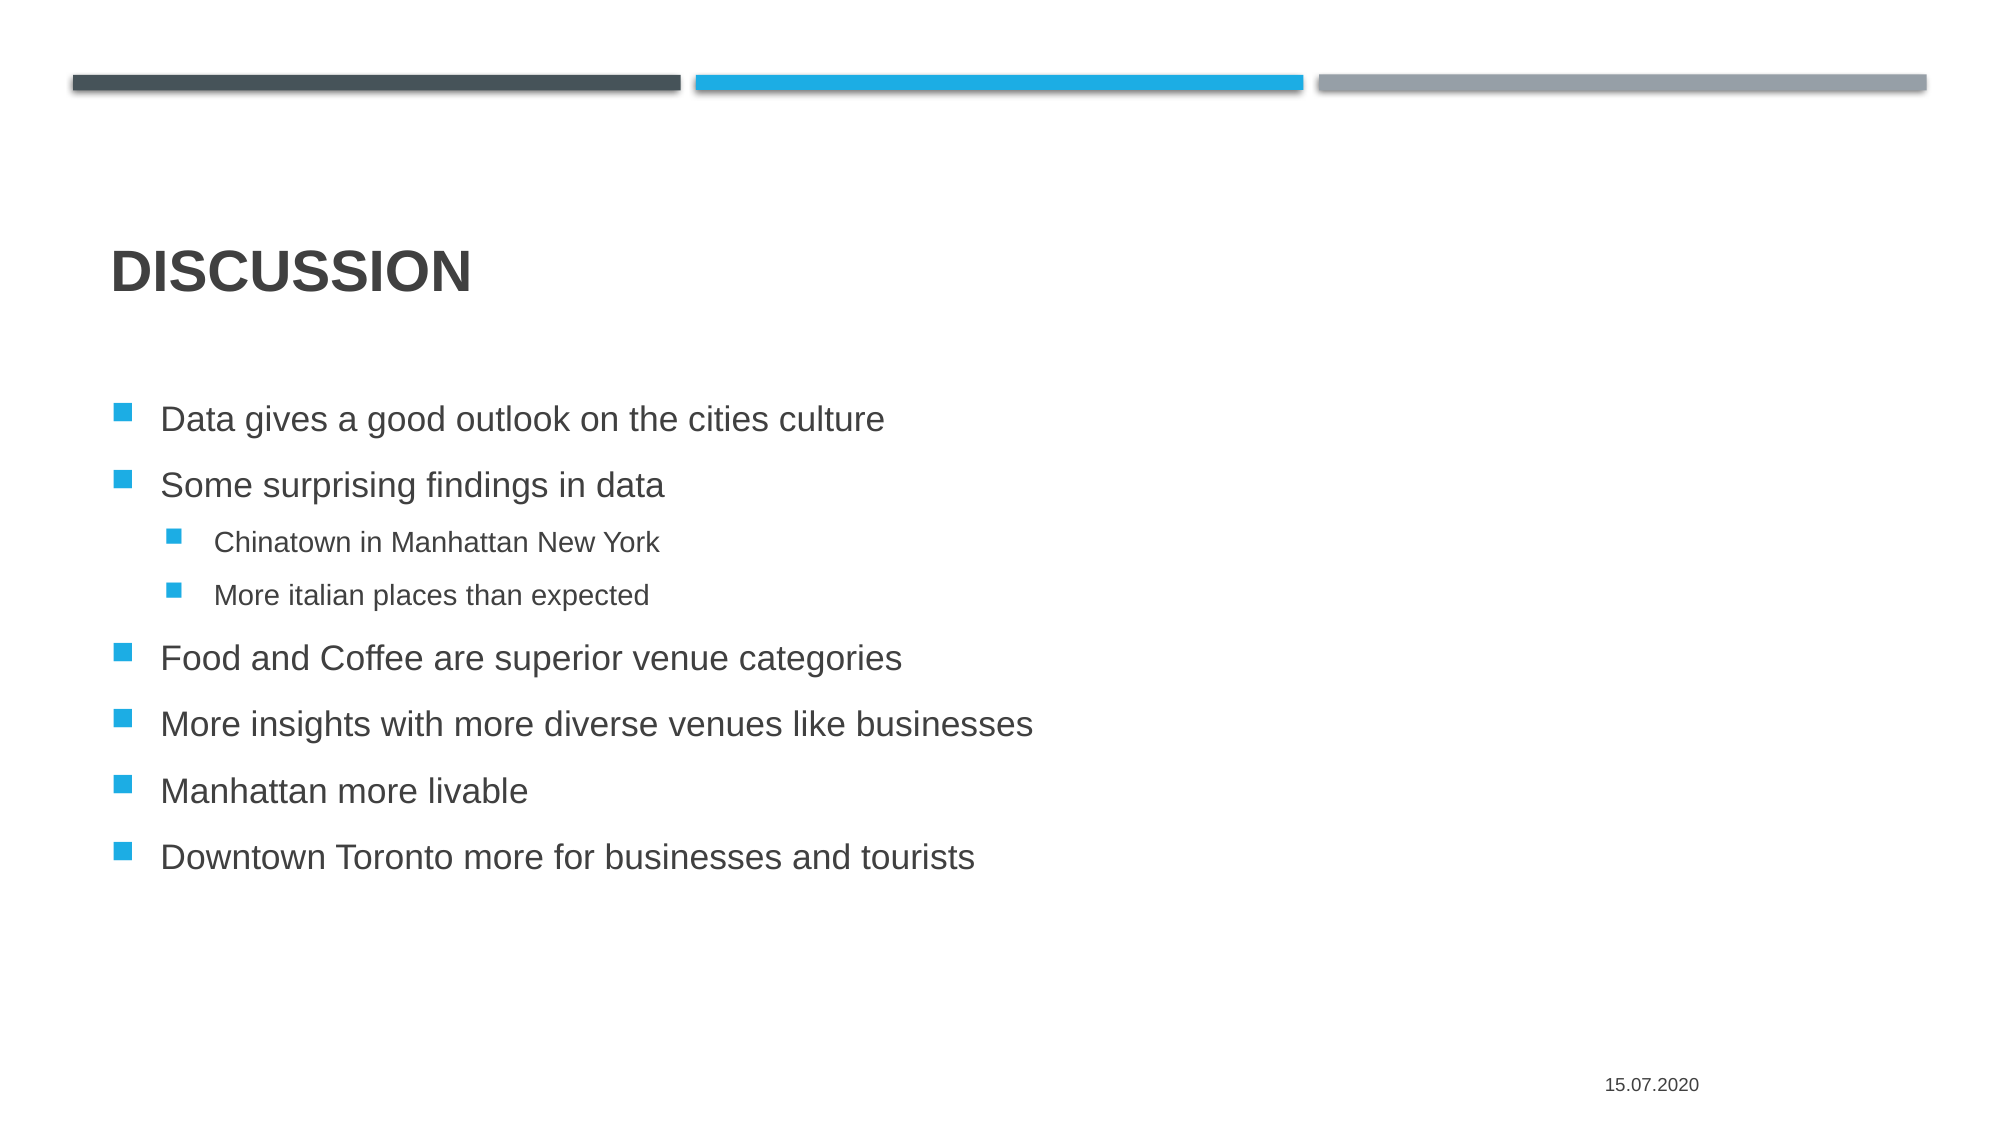

# Discussion
Data gives a good outlook on the cities culture
Some surprising findings in data
Chinatown in Manhattan New York
More italian places than expected
Food and Coffee are superior venue categories
More insights with more diverse venues like businesses
Manhattan more livable
Downtown Toronto more for businesses and tourists

15.07.2020